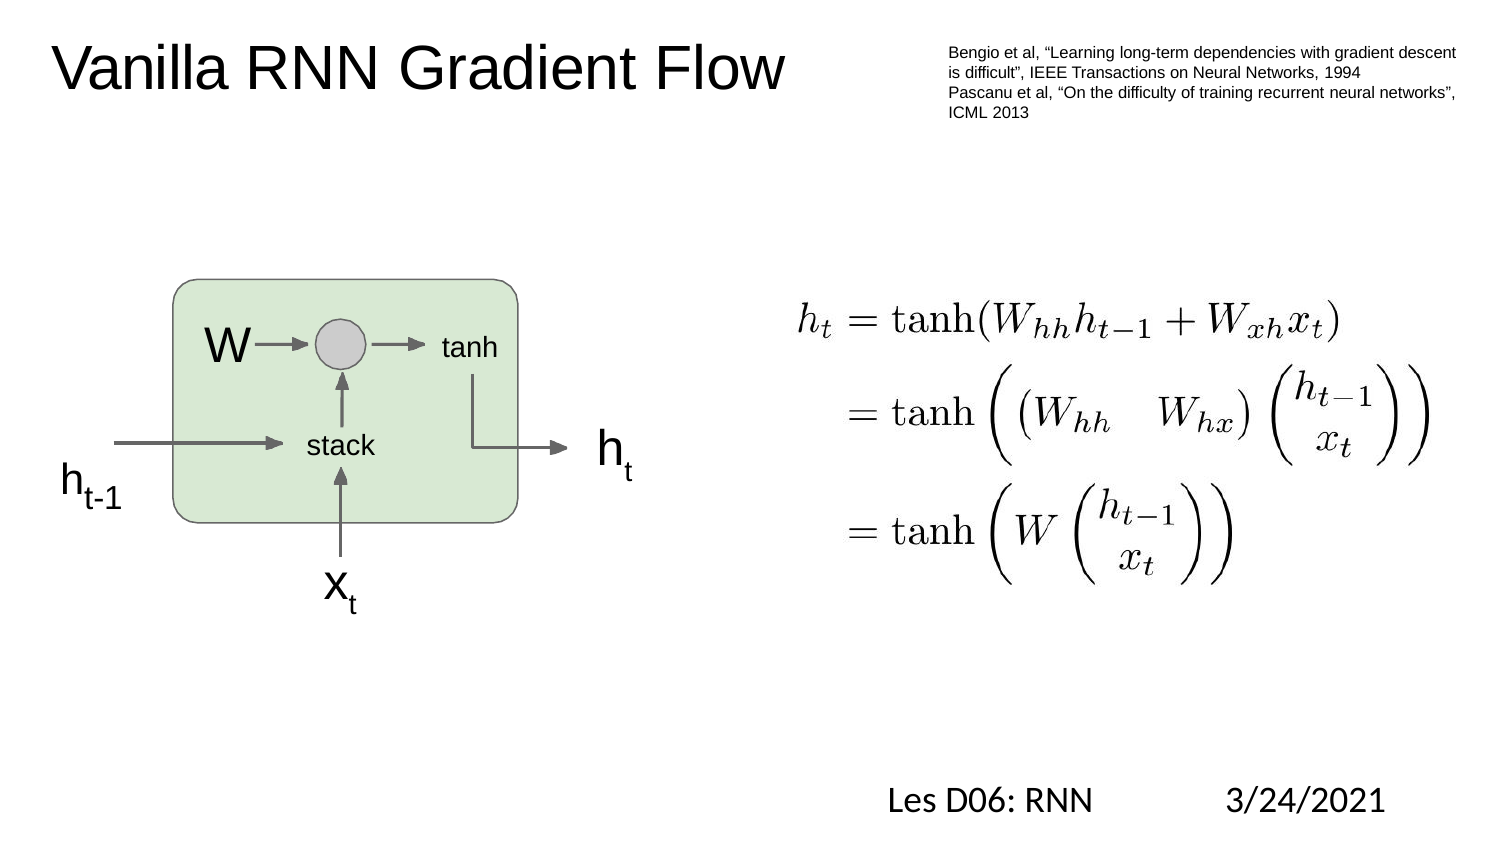

# Vanilla RNN Gradient Flow
Bengio et al, “Learning long-term dependencies with gradient descent  is difficult”, IEEE Transactions on Neural Networks, 1994
Pascanu et al, “On the difficulty of training recurrent neural networks”,  ICML 2013

W

tanh

ht
stack
ht-1
xt
Les D06: RNN
3/24/2021
Fei-Fei Li & Justin Johnson & Serena Yeung
Fei-Fei Li & Justin Johnson & Serena Yeung	Lecture 10 -	May 2, 2019